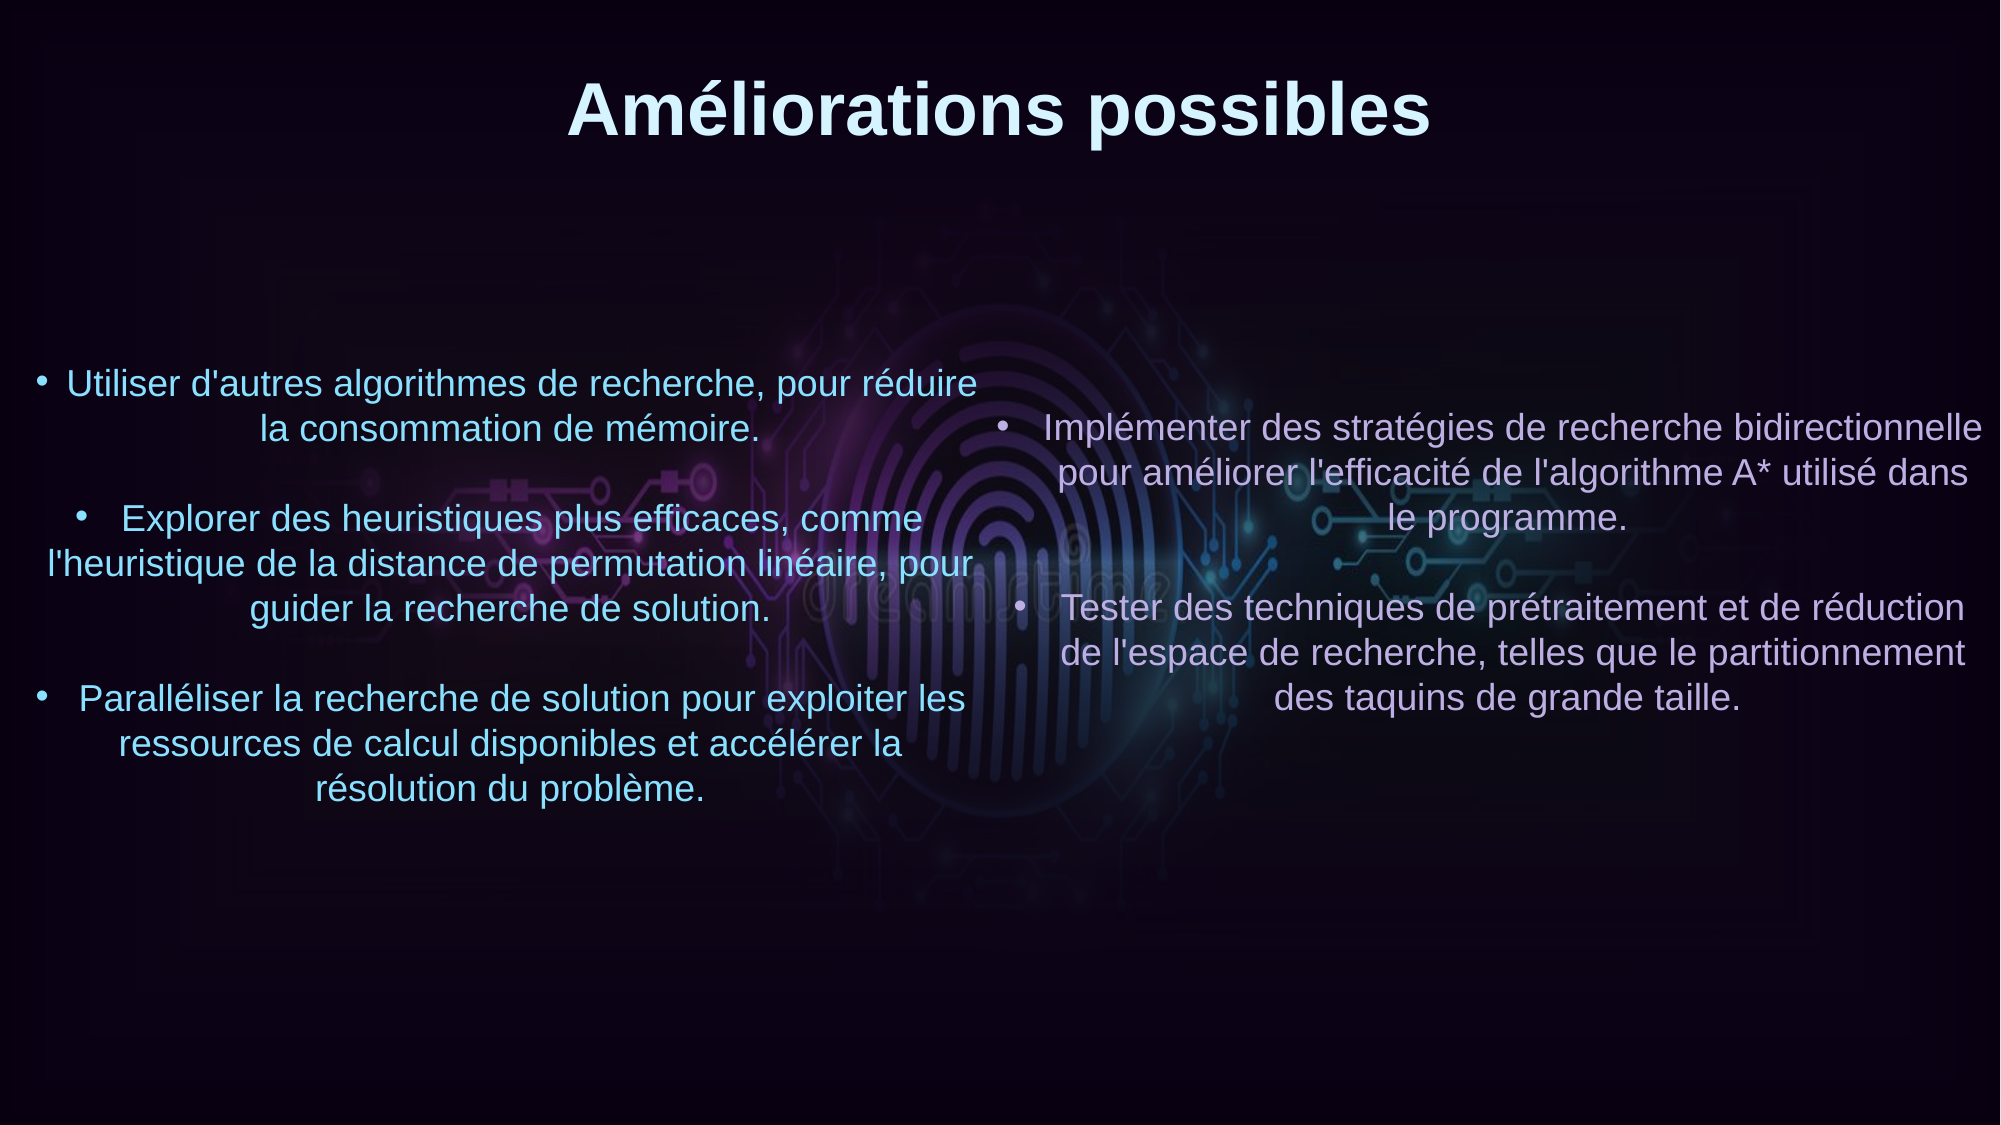

Améliorations possibles
 Utiliser d'autres algorithmes de recherche, pour réduire la consommation de mémoire.

 Explorer des heuristiques plus efficaces, comme l'heuristique de la distance de permutation linéaire, pour guider la recherche de solution.

 Paralléliser la recherche de solution pour exploiter les ressources de calcul disponibles et accélérer la résolution du problème.
Implémenter des stratégies de recherche bidirectionnelle pour améliorer l'efficacité de l'algorithme A* utilisé dans le programme.

Tester des techniques de prétraitement et de réduction de l'espace de recherche, telles que le partitionnement des taquins de grande taille.